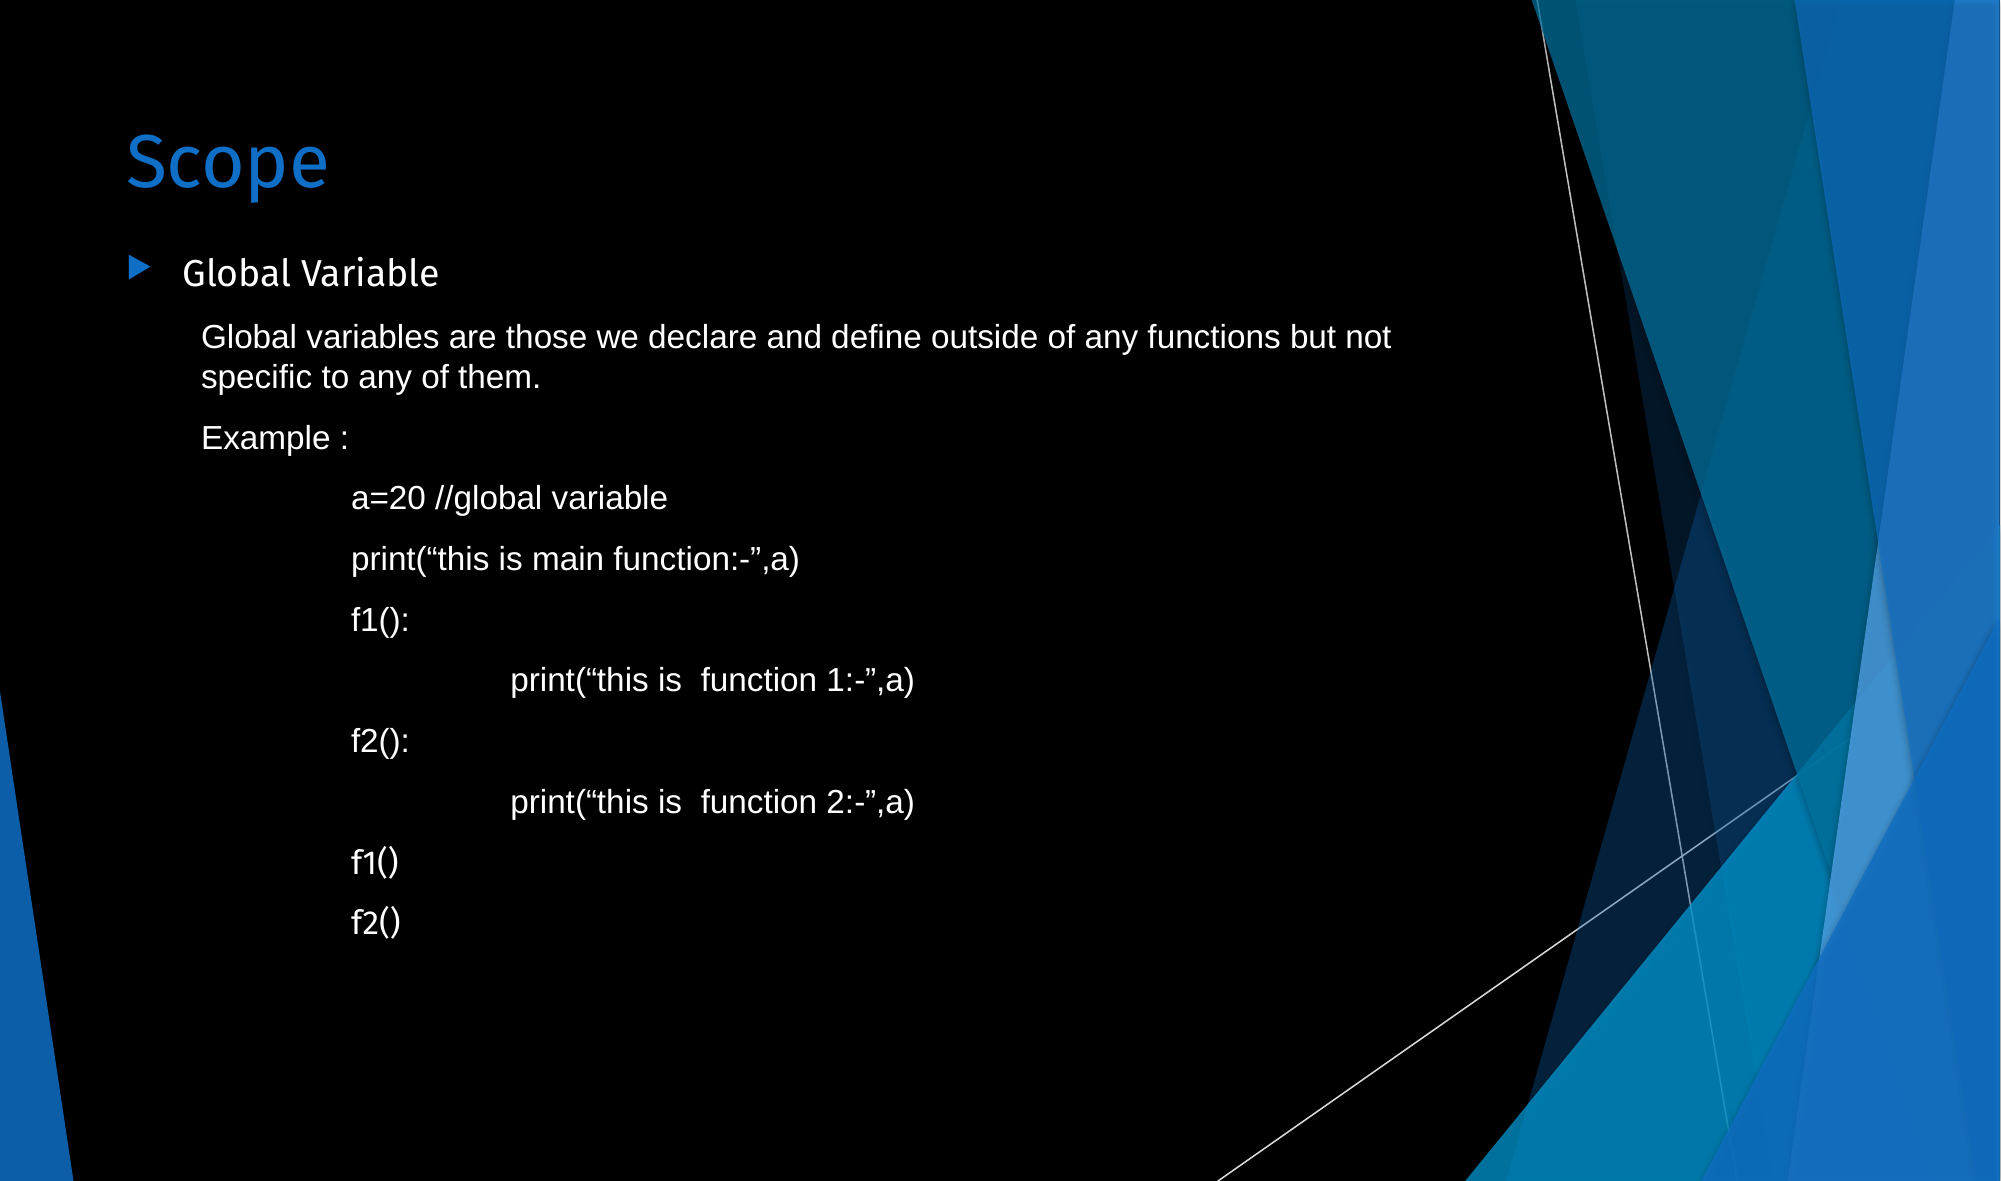

# Scope
Global Variable
Global variables are those we declare and define outside of any functions but not specific to any of them.
Example :
	a=20 //global variable
	print(“this is main function:-”,a)
	f1():
		 print(“this is  function 1:-”,a)
	f2():
		 print(“this is  function 2:-”,a)
	f1()
	f2()